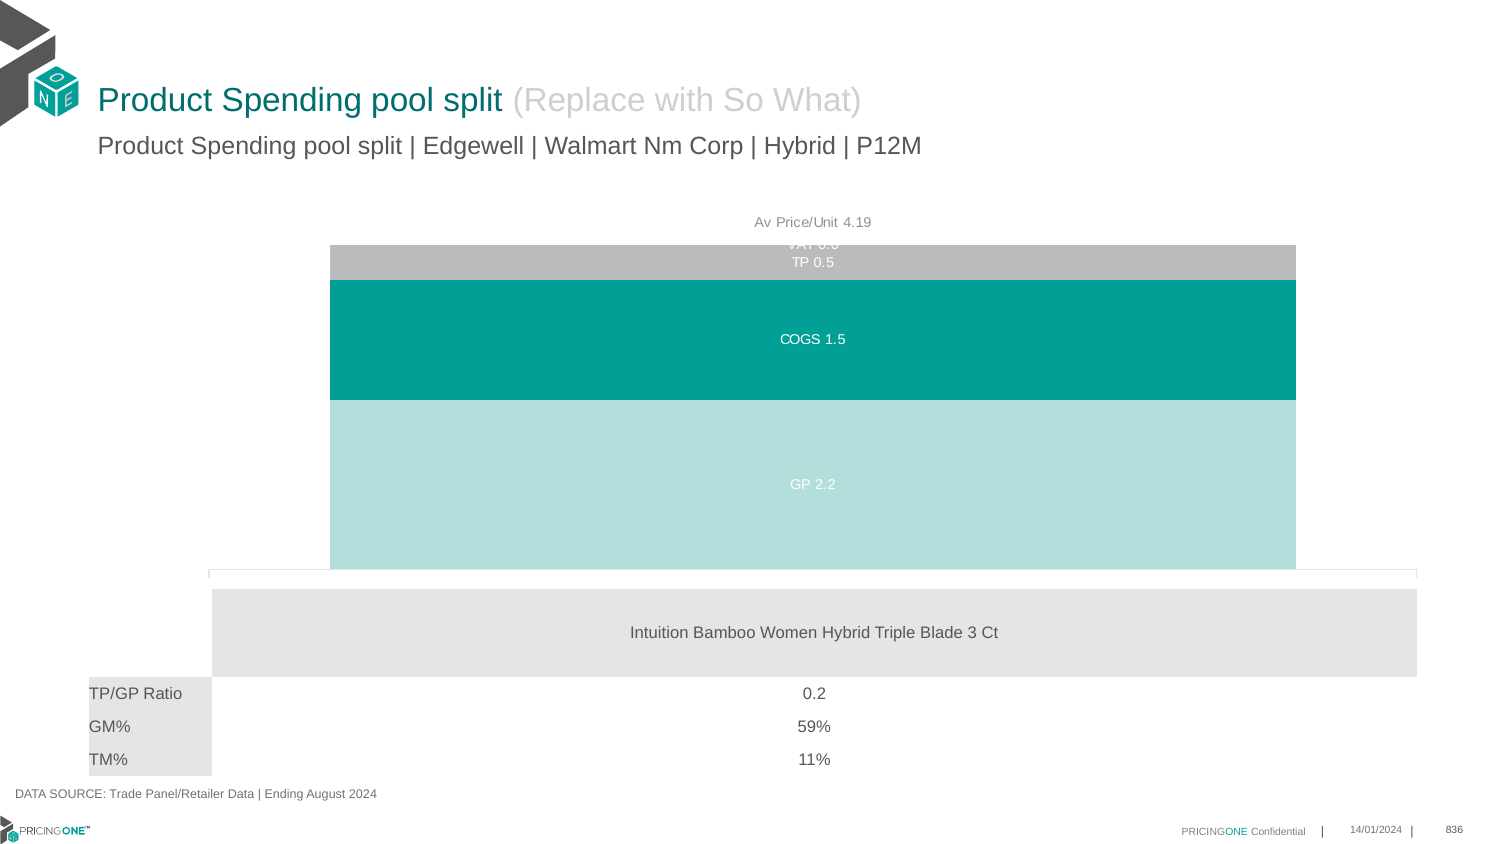

# Product Spending pool split (Replace with So What)
Product Spending pool split | Edgewell | Walmart Nm Corp | Hybrid | P12M

### Chart

| Category | GP | COGS | TP | VAT |
|---|---|---|---|---|
| Av Price/Unit 4.19 | 2.1888789943227898 | 1.5428614355231143 | 0.45601301703163033 | 0.0 |
|  | Intuition Bamboo Women Hybrid Triple Blade 3 Ct |
| --- | --- |
| TP/GP Ratio | 0.2 |
| GM% | 59% |
| TM% | 11% |
DATA SOURCE: Trade Panel/Retailer Data | Ending August 2024

14/01/2024
836